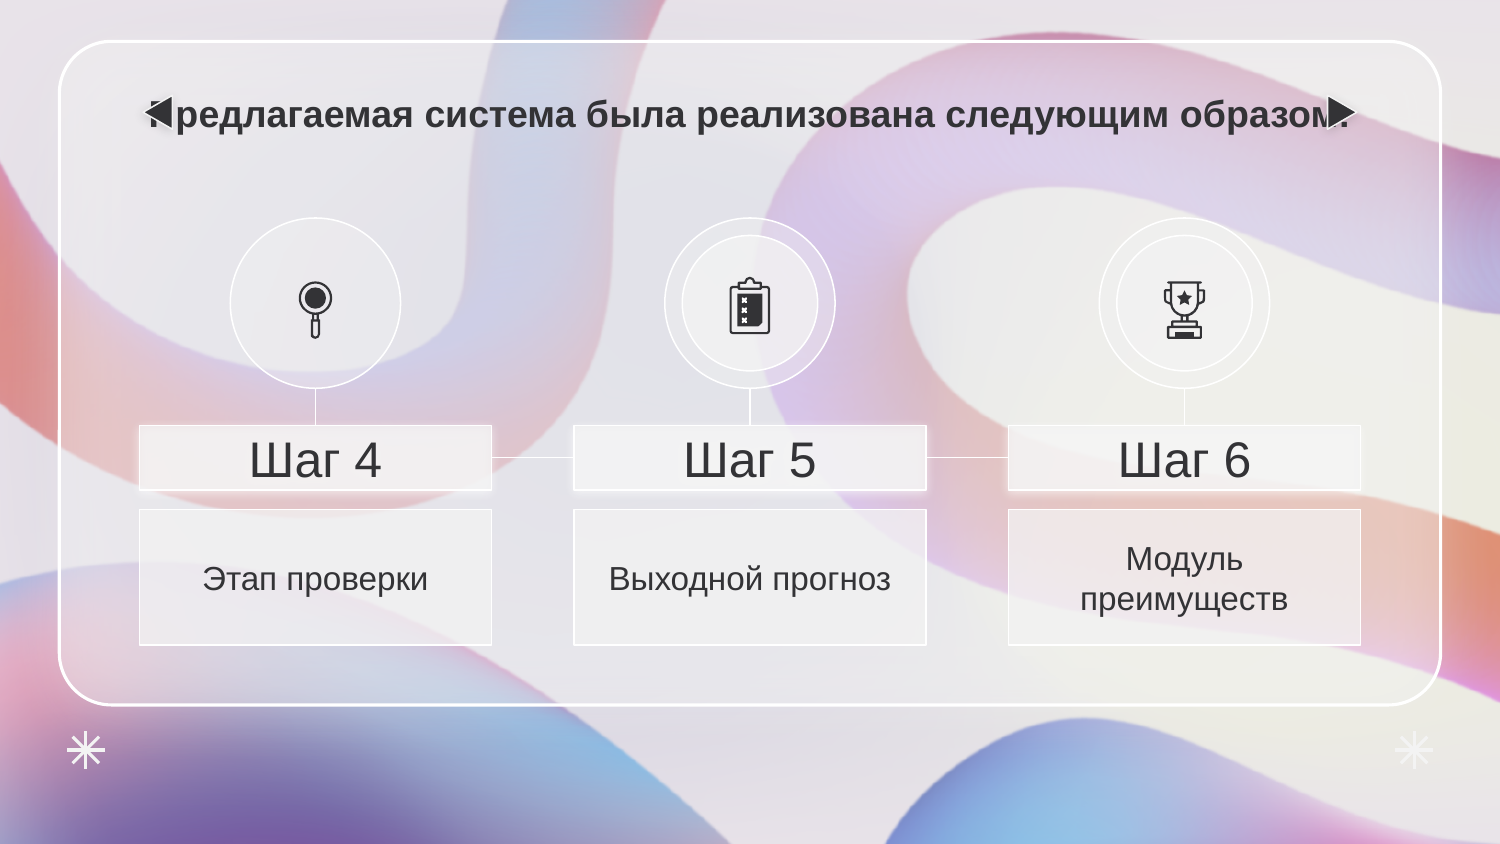

Предлагаемая система была реализована следующим образом:

# Шаг 4
Шаг 5
Шаг 6
Этап проверки
Выходной прогноз
Модуль преимуществ